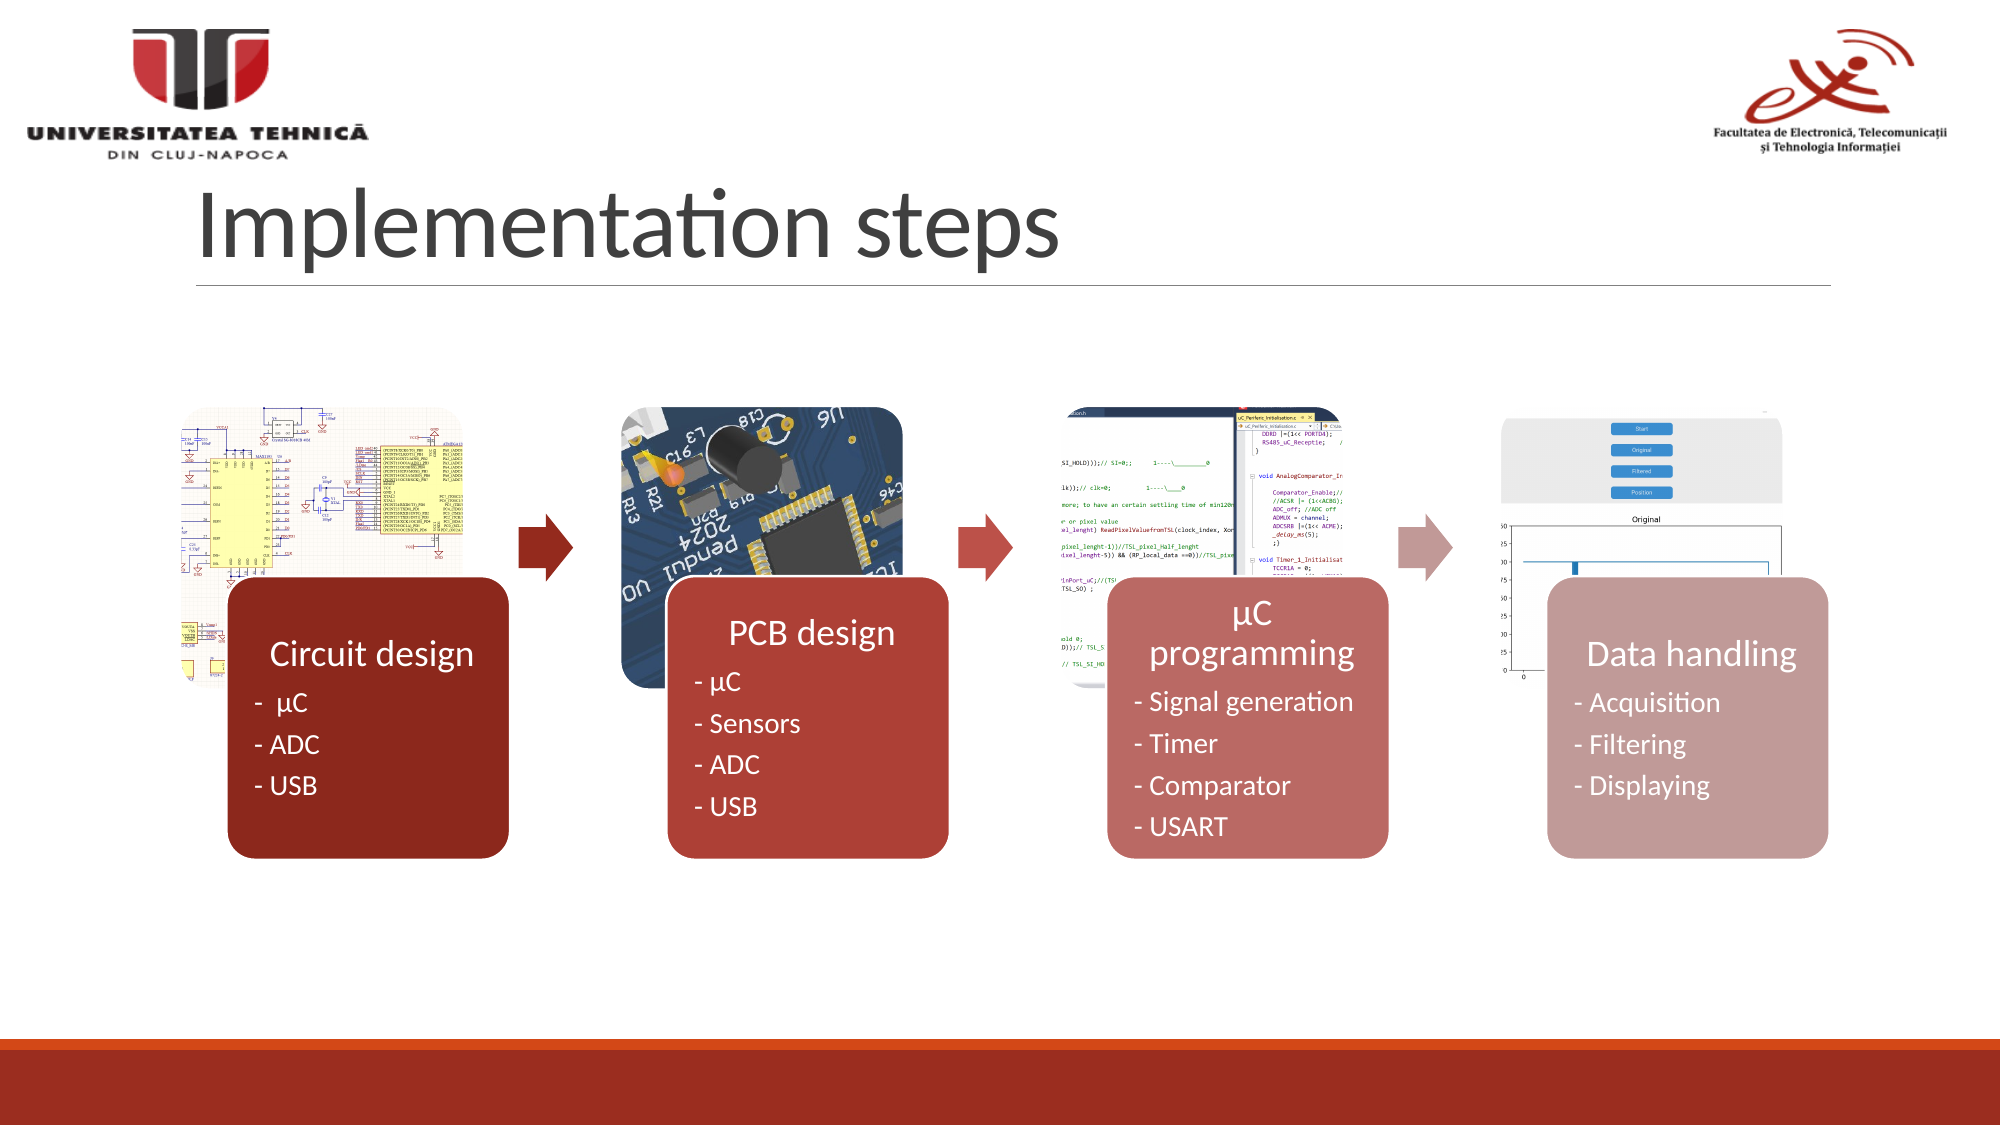

# Implementation steps
Circuit design
-  μC
- ADC
- USB

PCB design
- μC
- Sensors
- ADC
- USB

μC programming
- Signal generation
- Timer
- Comparator
- USART

Data handling
- Acquisition
- Filtering
- Displaying